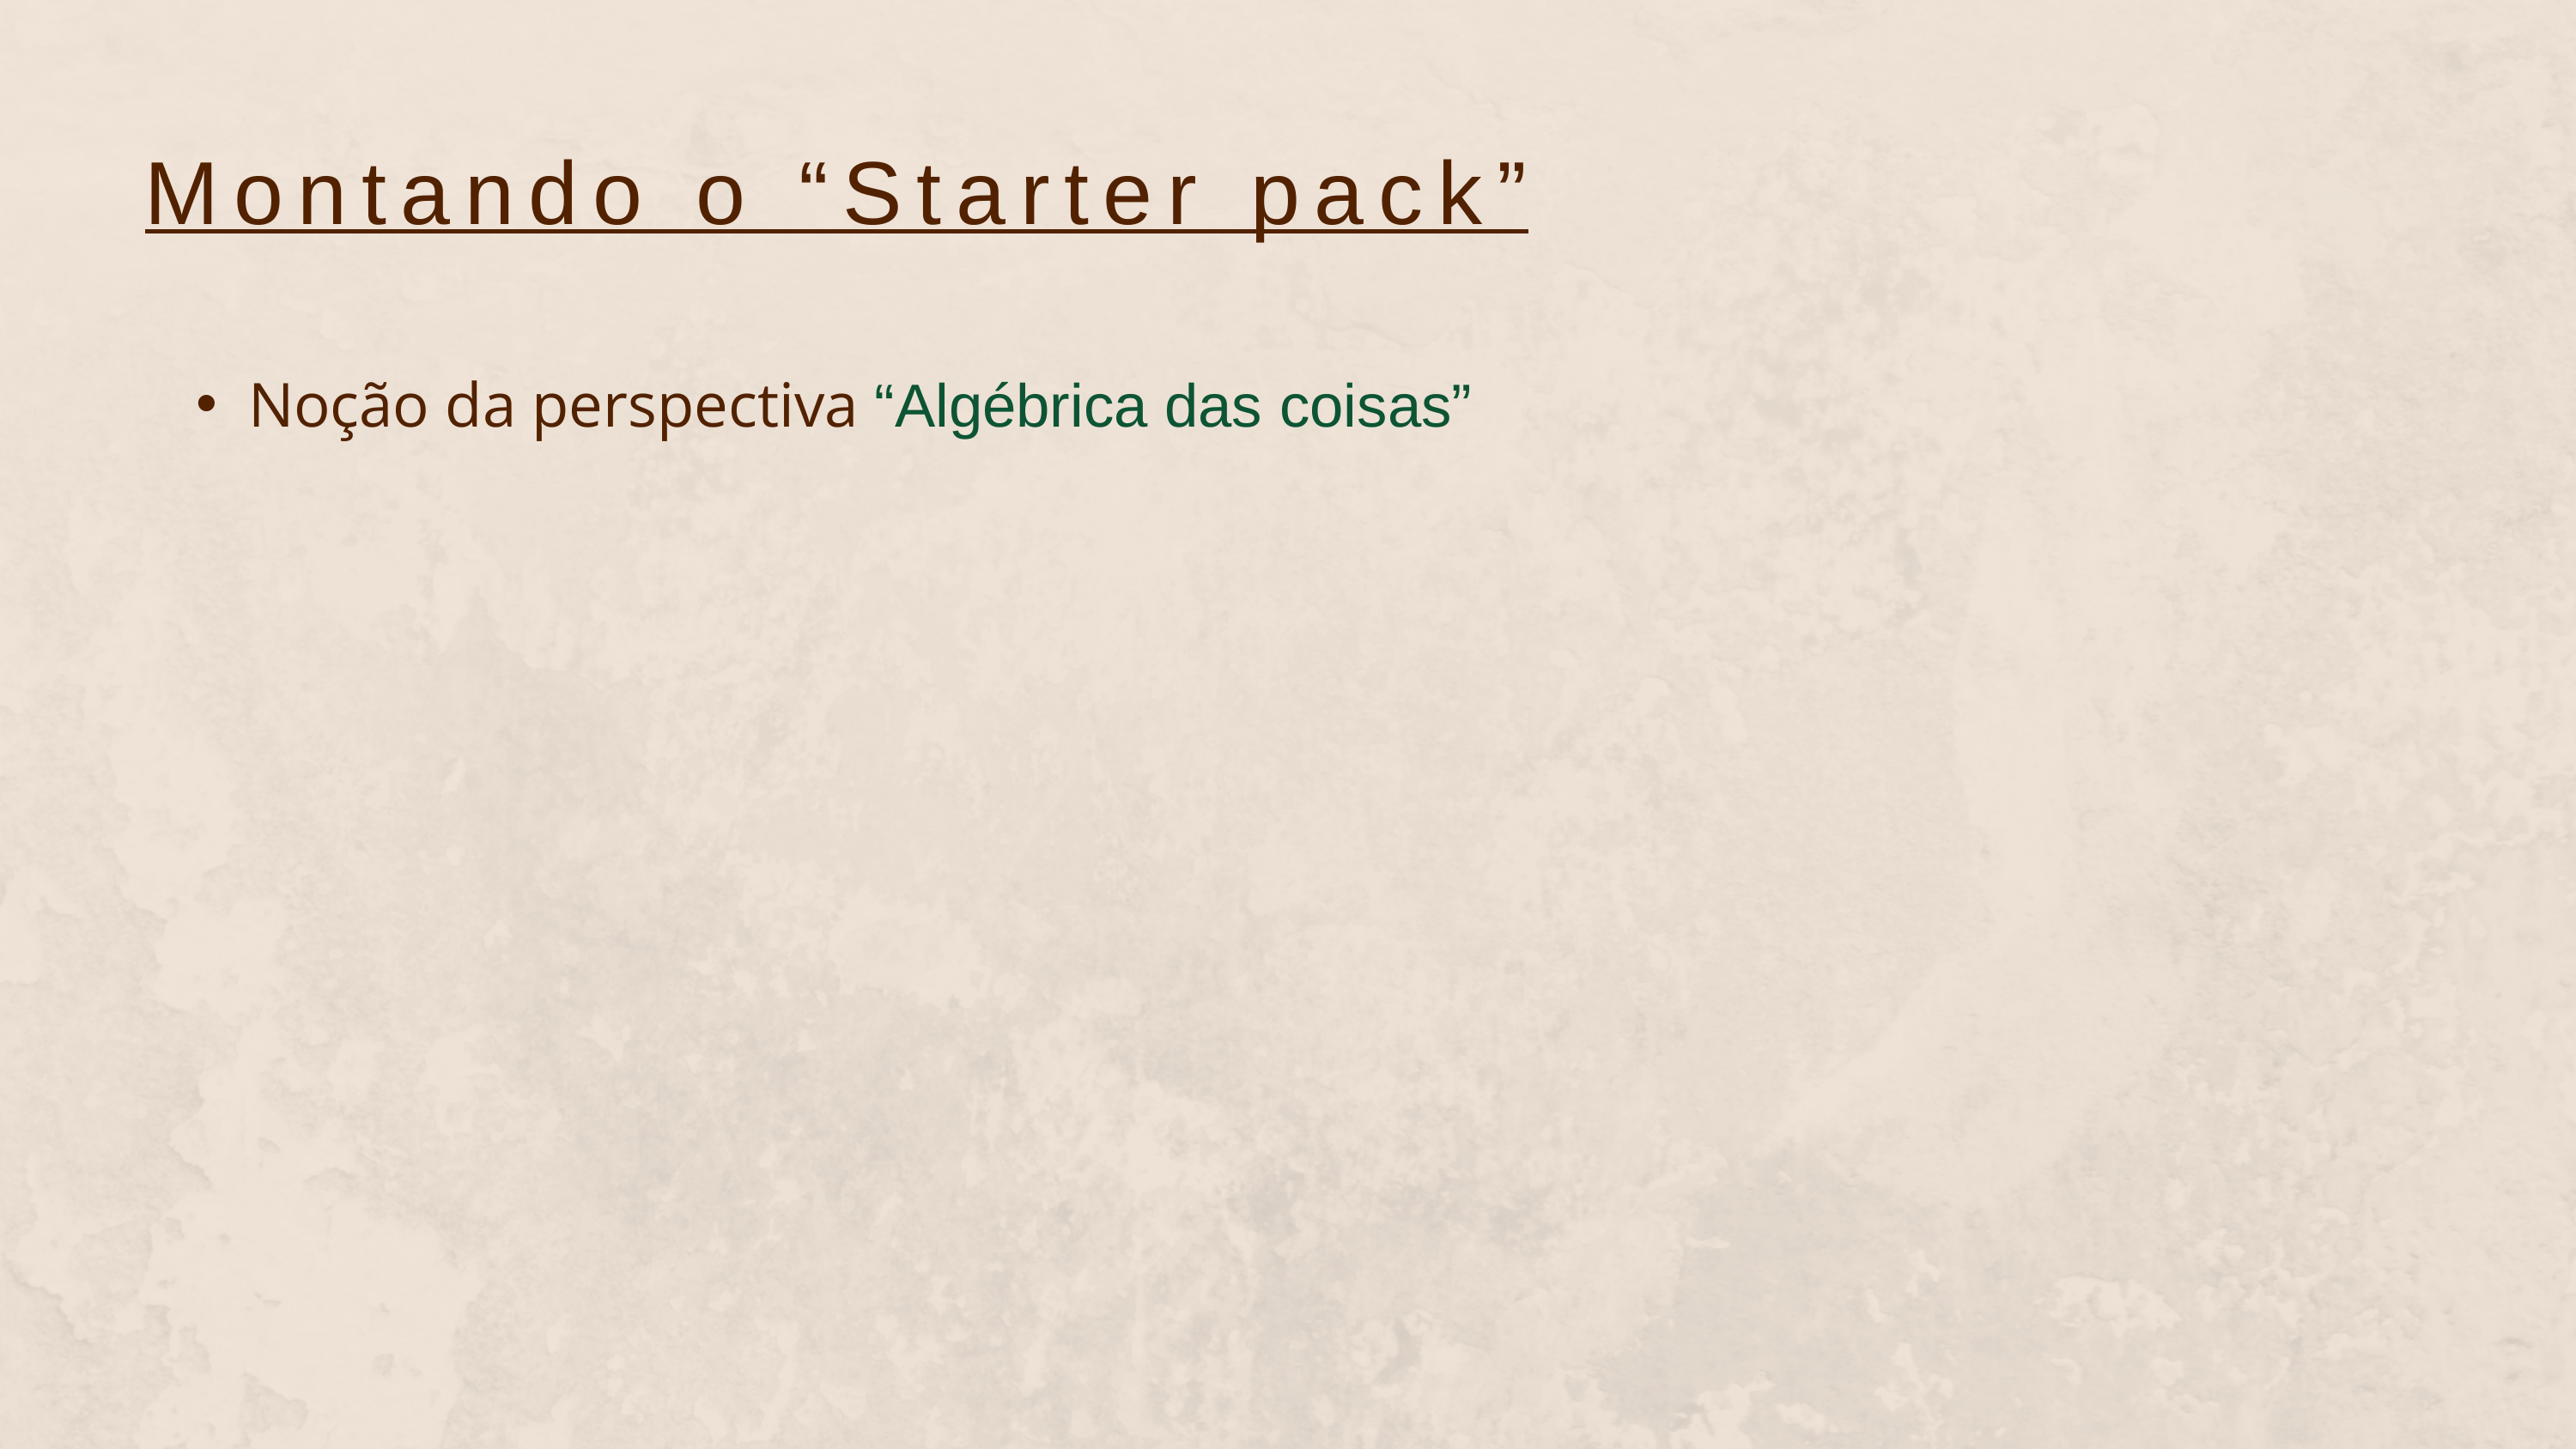

Montando o “Starter pack”
Noção da perspectiva “Algébrica das coisas”